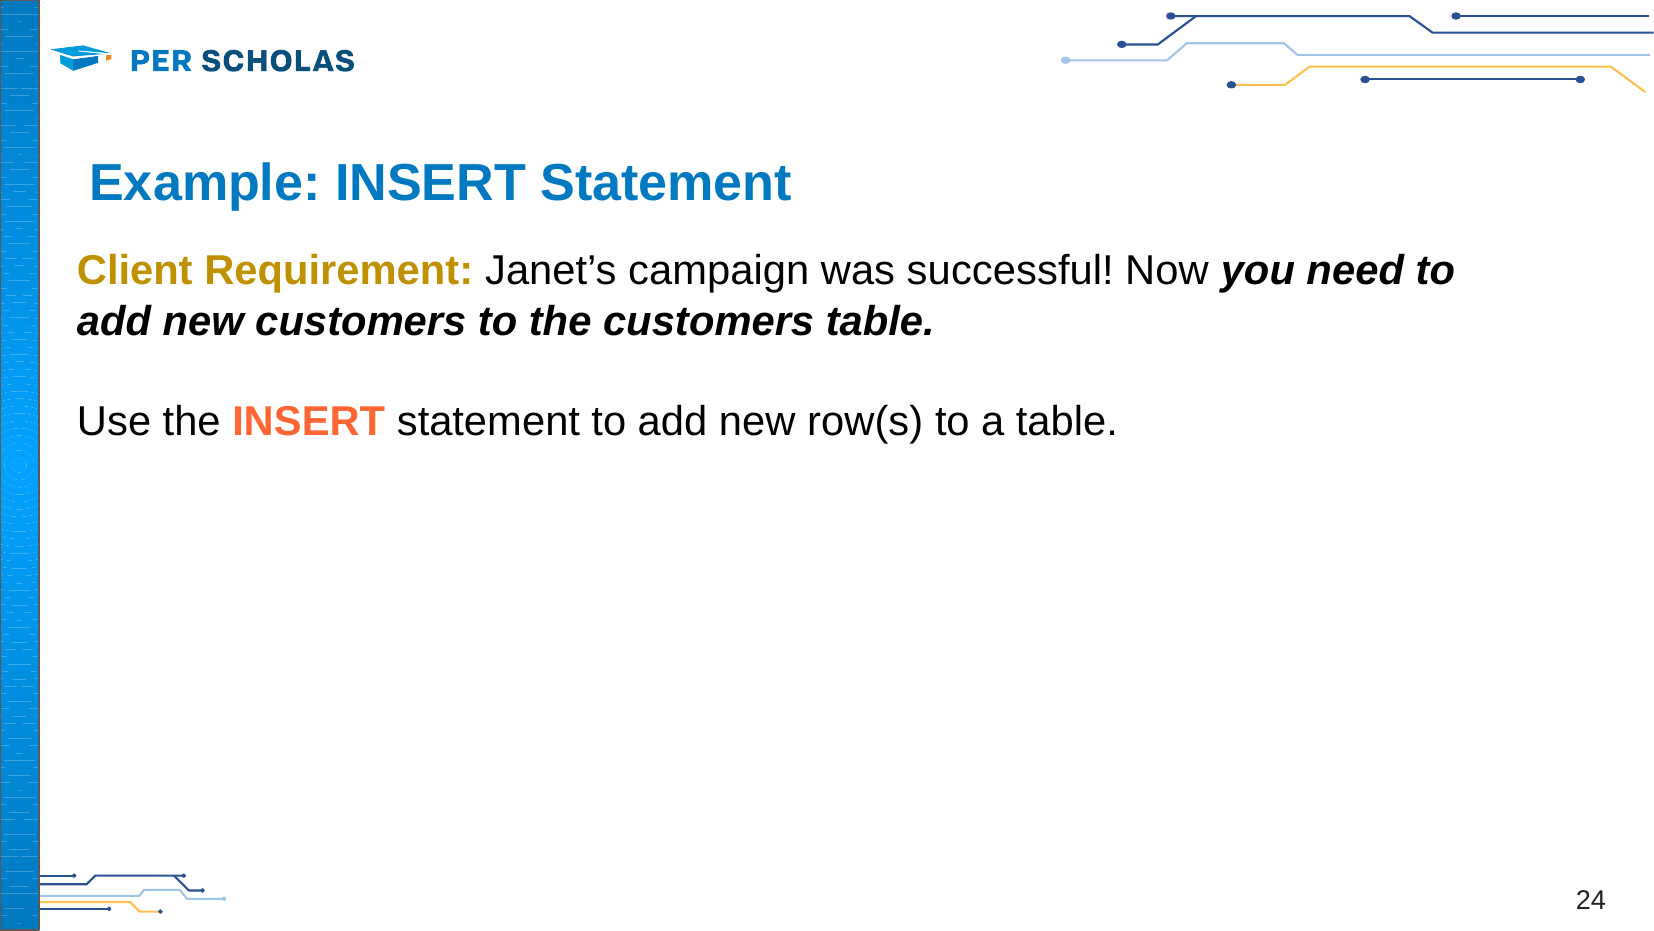

# Example: INSERT Statement
Client Requirement: Janet’s campaign was successful! Now you need to add new customers to the customers table.

Use the INSERT statement to add new row(s) to a table.

24